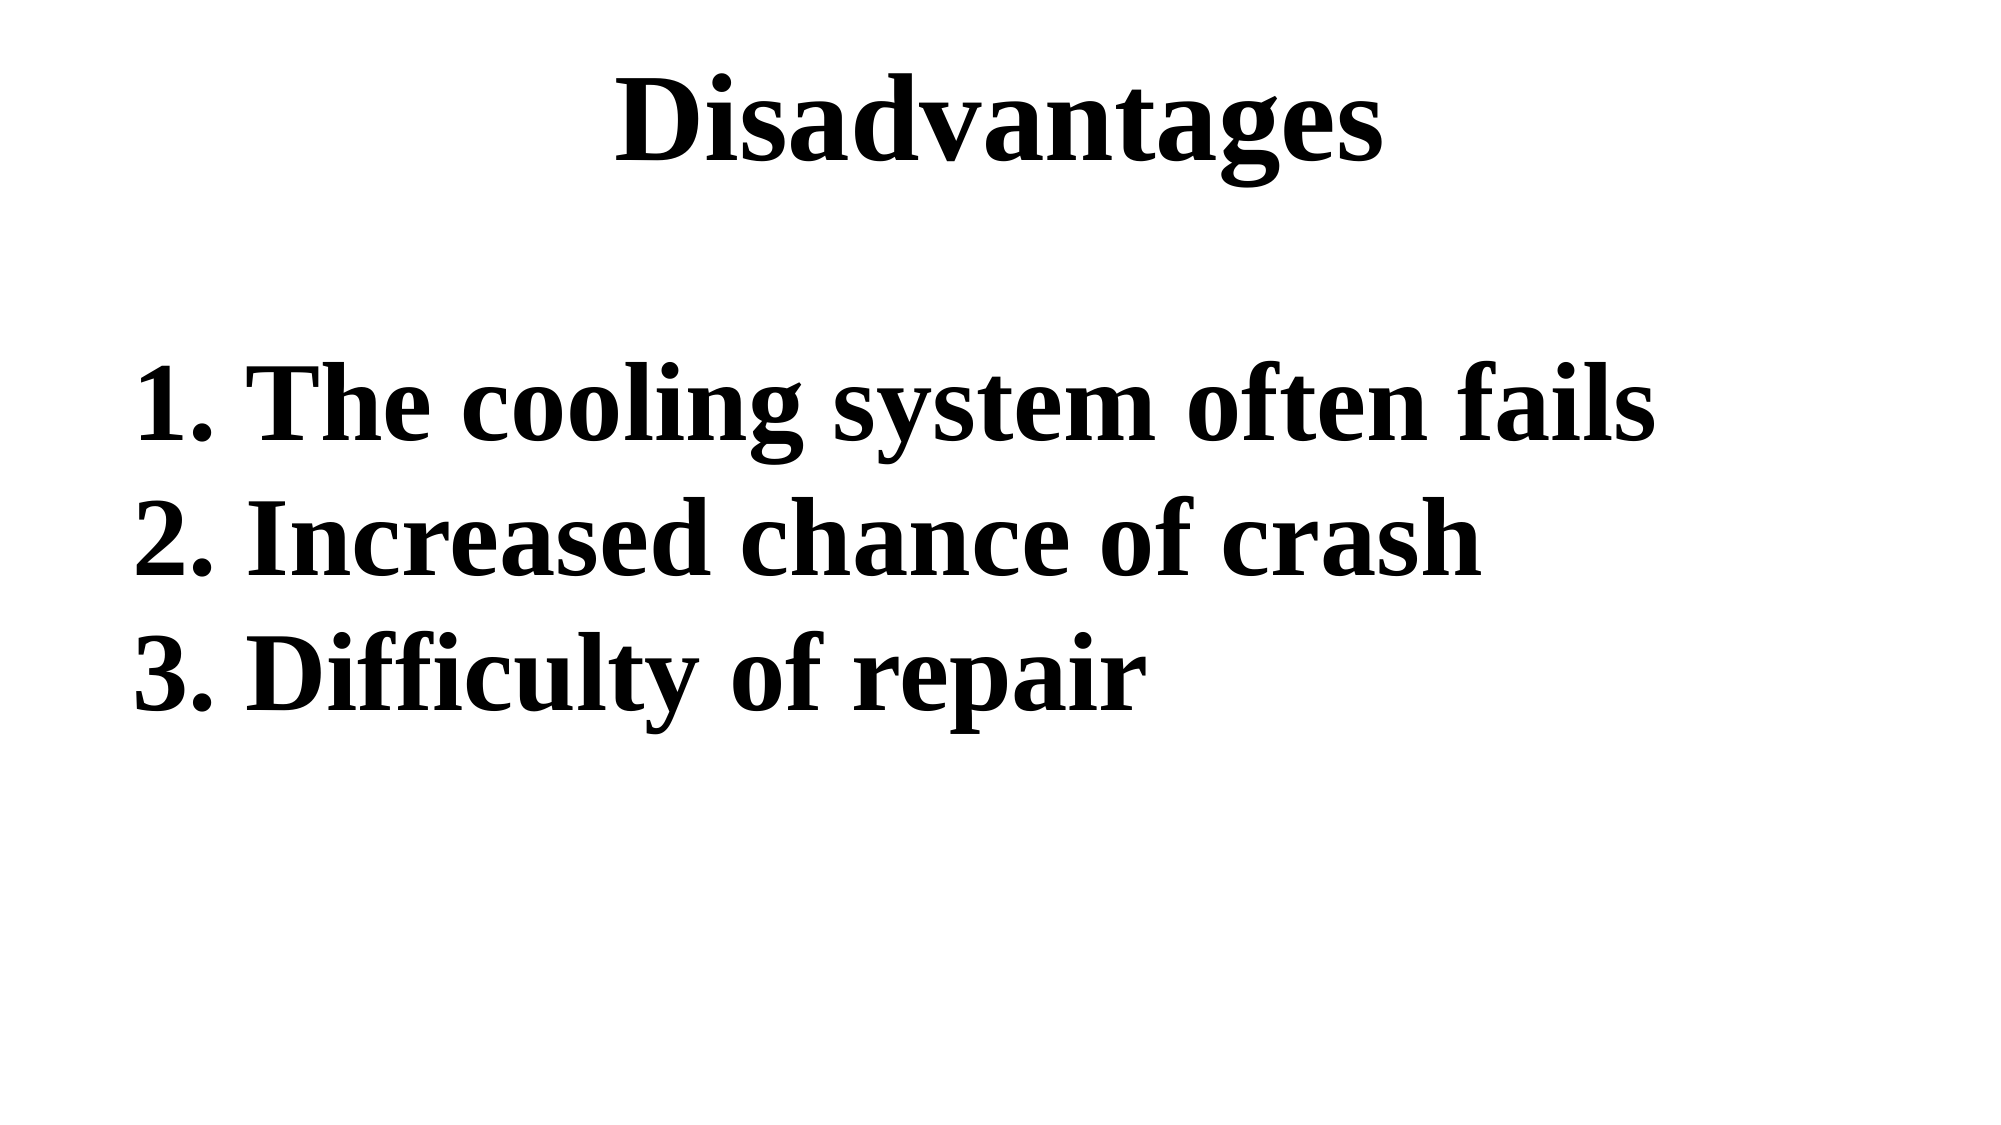

Disadvantages
 The cooling system often fails
 Increased chance of crash
 Difficulty of repair